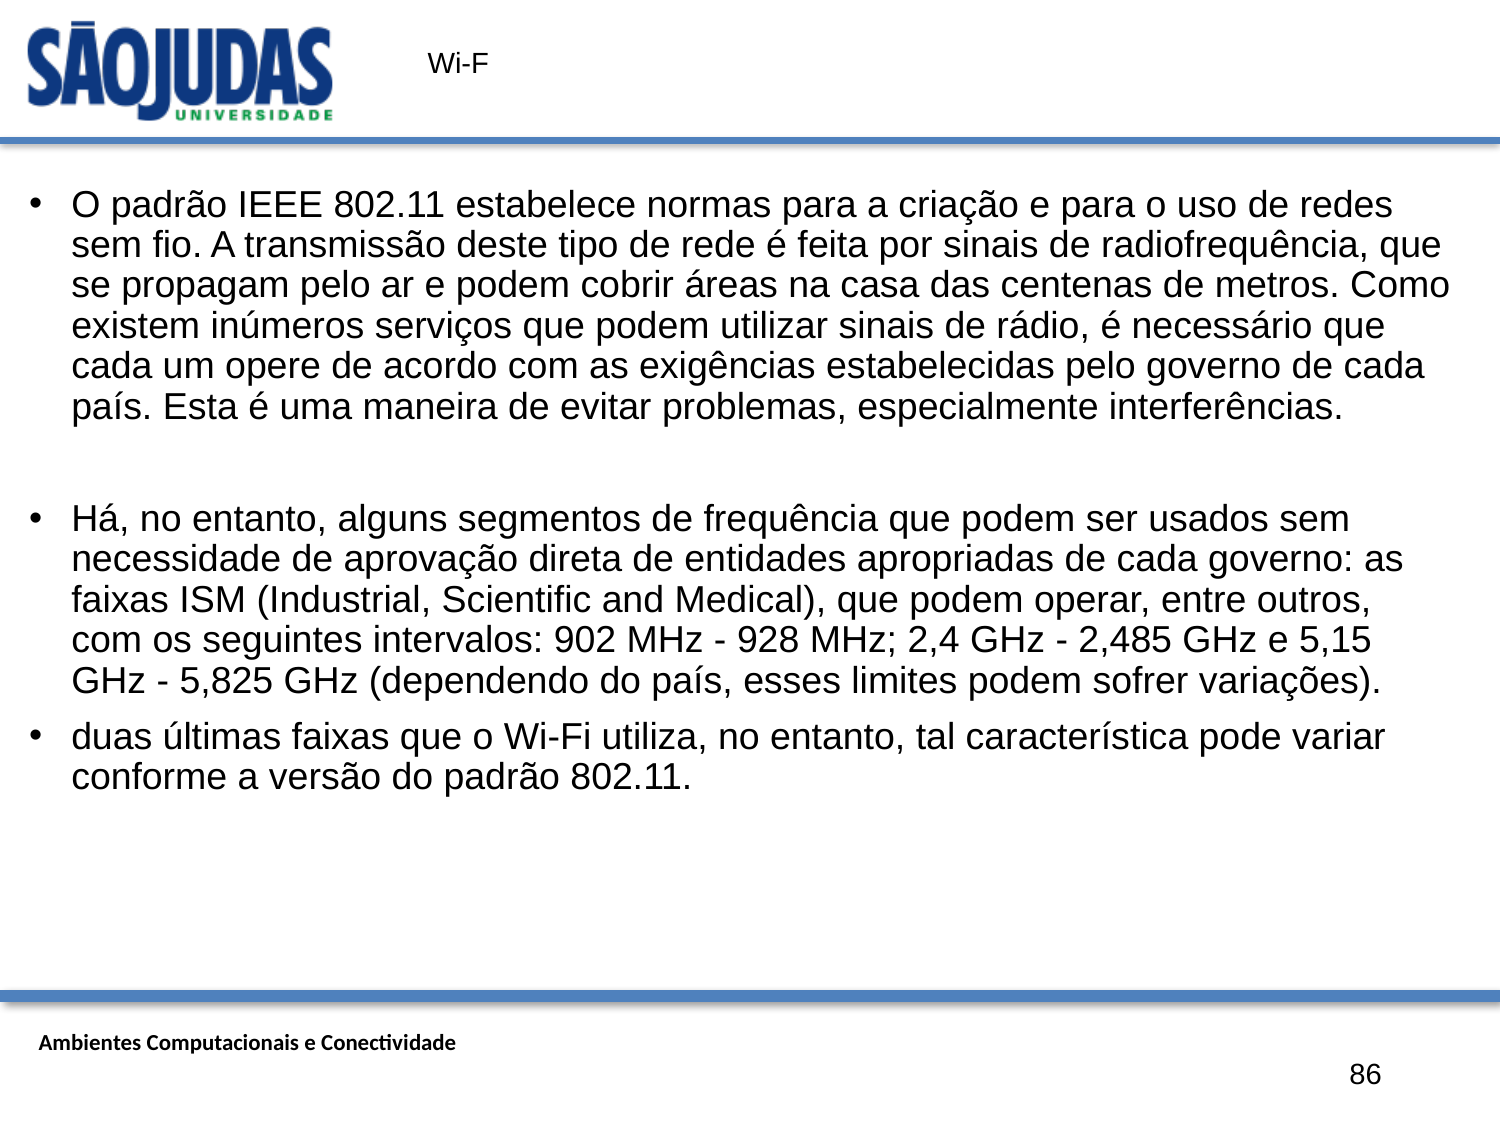

# Wi-F
O padrão IEEE 802.11 estabelece normas para a criação e para o uso de redes sem fio. A transmissão deste tipo de rede é feita por sinais de radiofrequência, que se propagam pelo ar e podem cobrir áreas na casa das centenas de metros. Como existem inúmeros serviços que podem utilizar sinais de rádio, é necessário que cada um opere de acordo com as exigências estabelecidas pelo governo de cada país. Esta é uma maneira de evitar problemas, especialmente interferências.

Há, no entanto, alguns segmentos de frequência que podem ser usados sem necessidade de aprovação direta de entidades apropriadas de cada governo: as faixas ISM (Industrial, Scientific and Medical), que podem operar, entre outros, com os seguintes intervalos: 902 MHz - 928 MHz; 2,4 GHz - 2,485 GHz e 5,15 GHz - 5,825 GHz (dependendo do país, esses limites podem sofrer variações).
duas últimas faixas que o Wi-Fi utiliza, no entanto, tal característica pode variar conforme a versão do padrão 802.11.
86